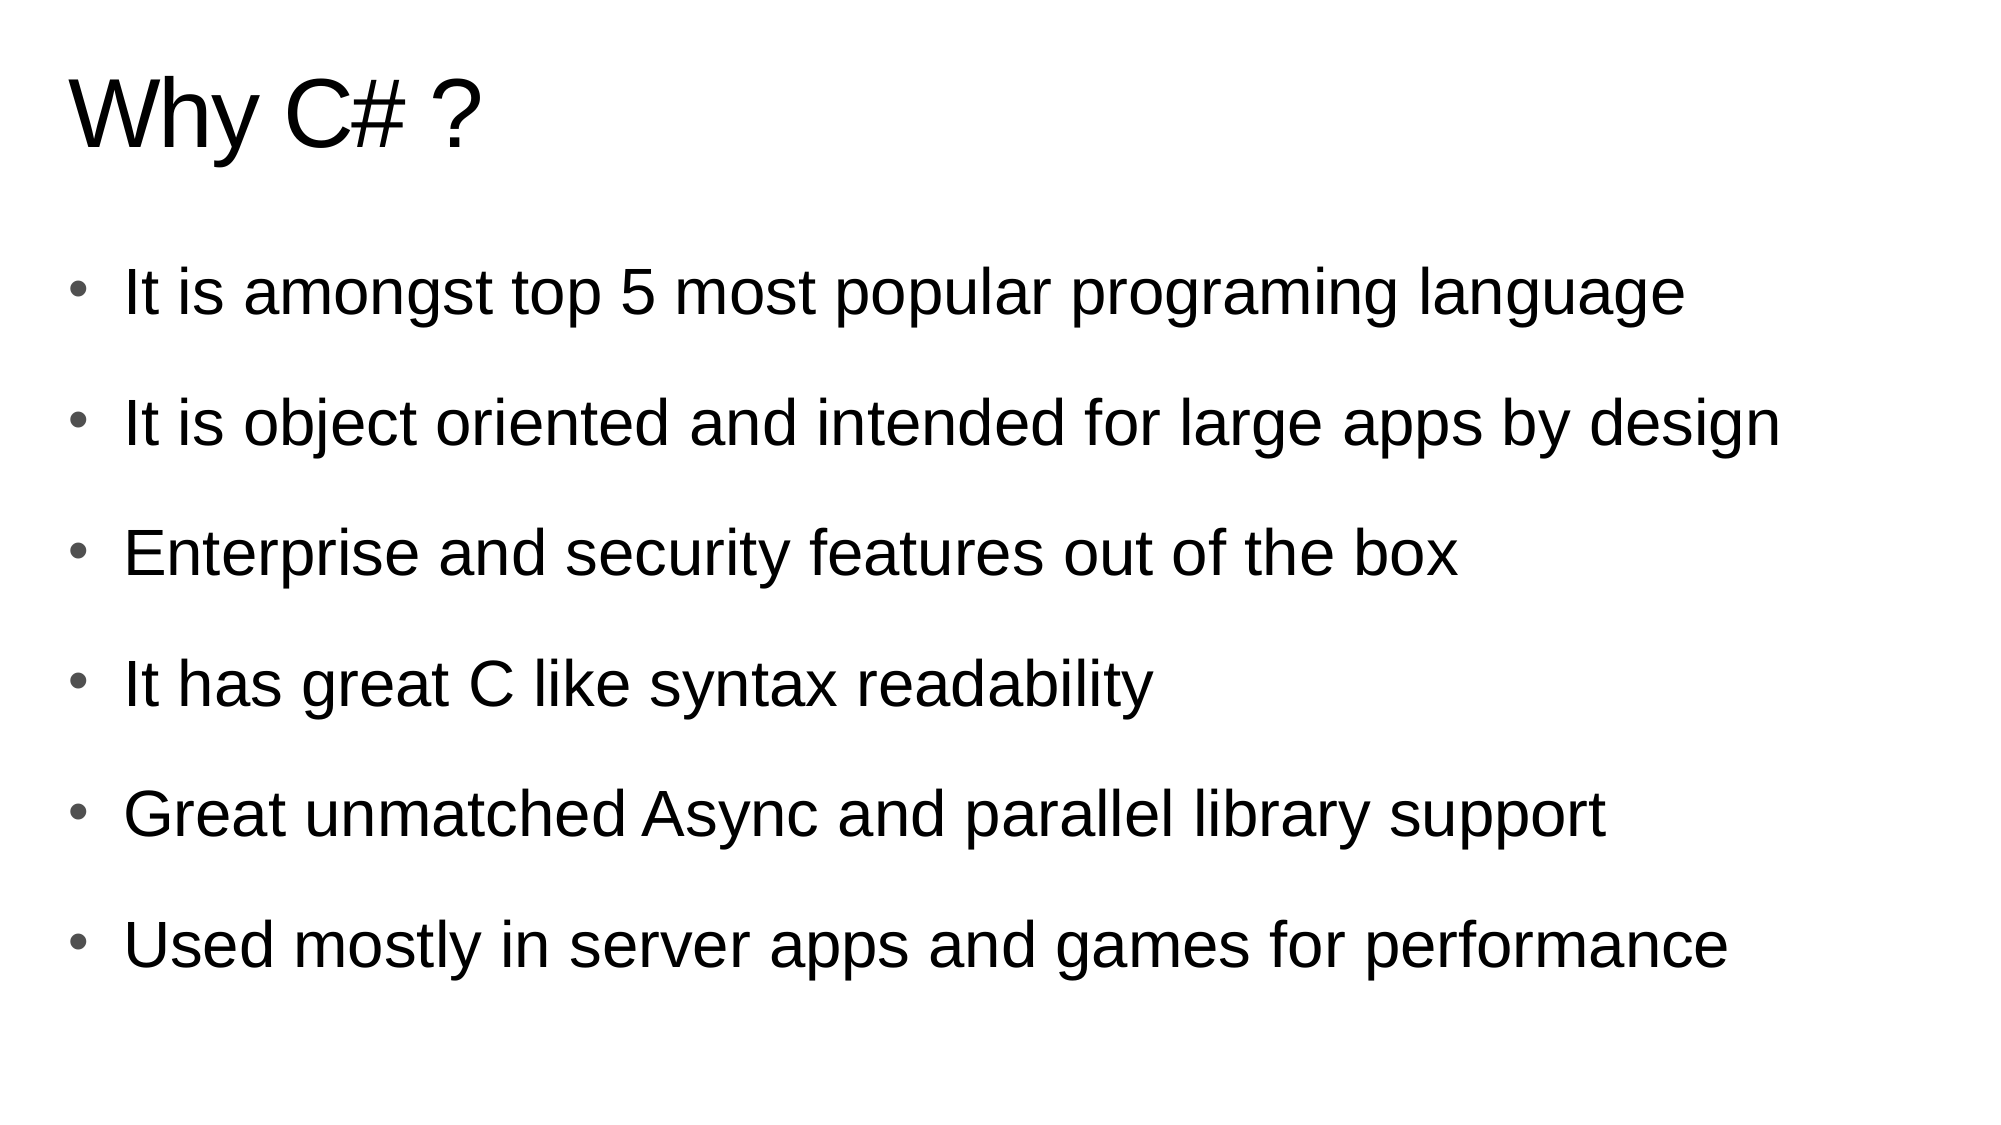

# Why C# ?
It is amongst top 5 most popular programing language
It is object oriented and intended for large apps by design
Enterprise and security features out of the box
It has great C like syntax readability
Great unmatched Async and parallel library support
Used mostly in server apps and games for performance